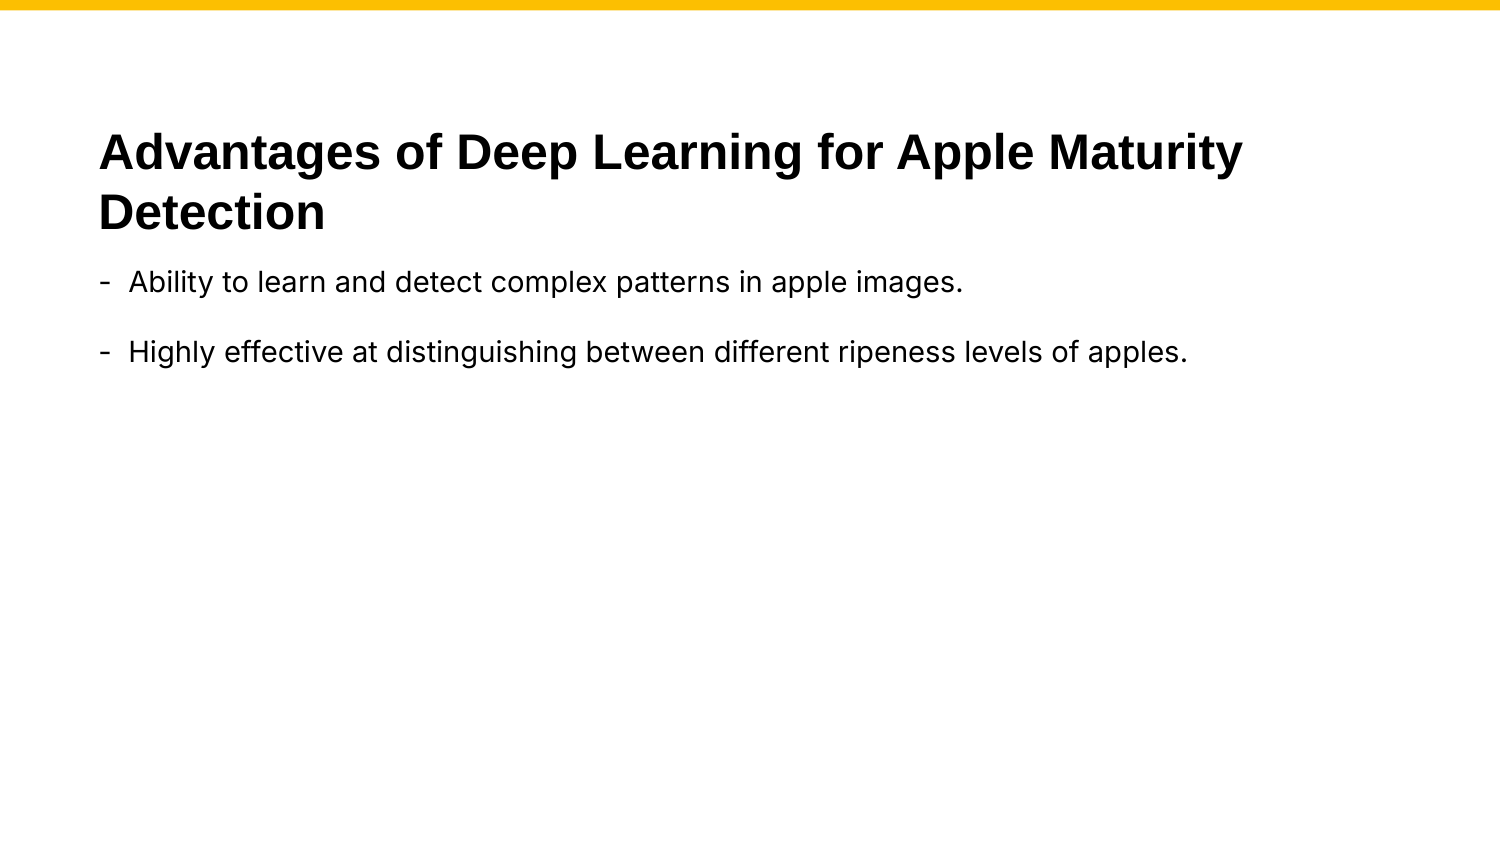

Advantages of Deep Learning for Apple Maturity Detection
-  Ability to learn and detect complex patterns in apple images.

-  Highly effective at distinguishing between different ripeness levels of apples.